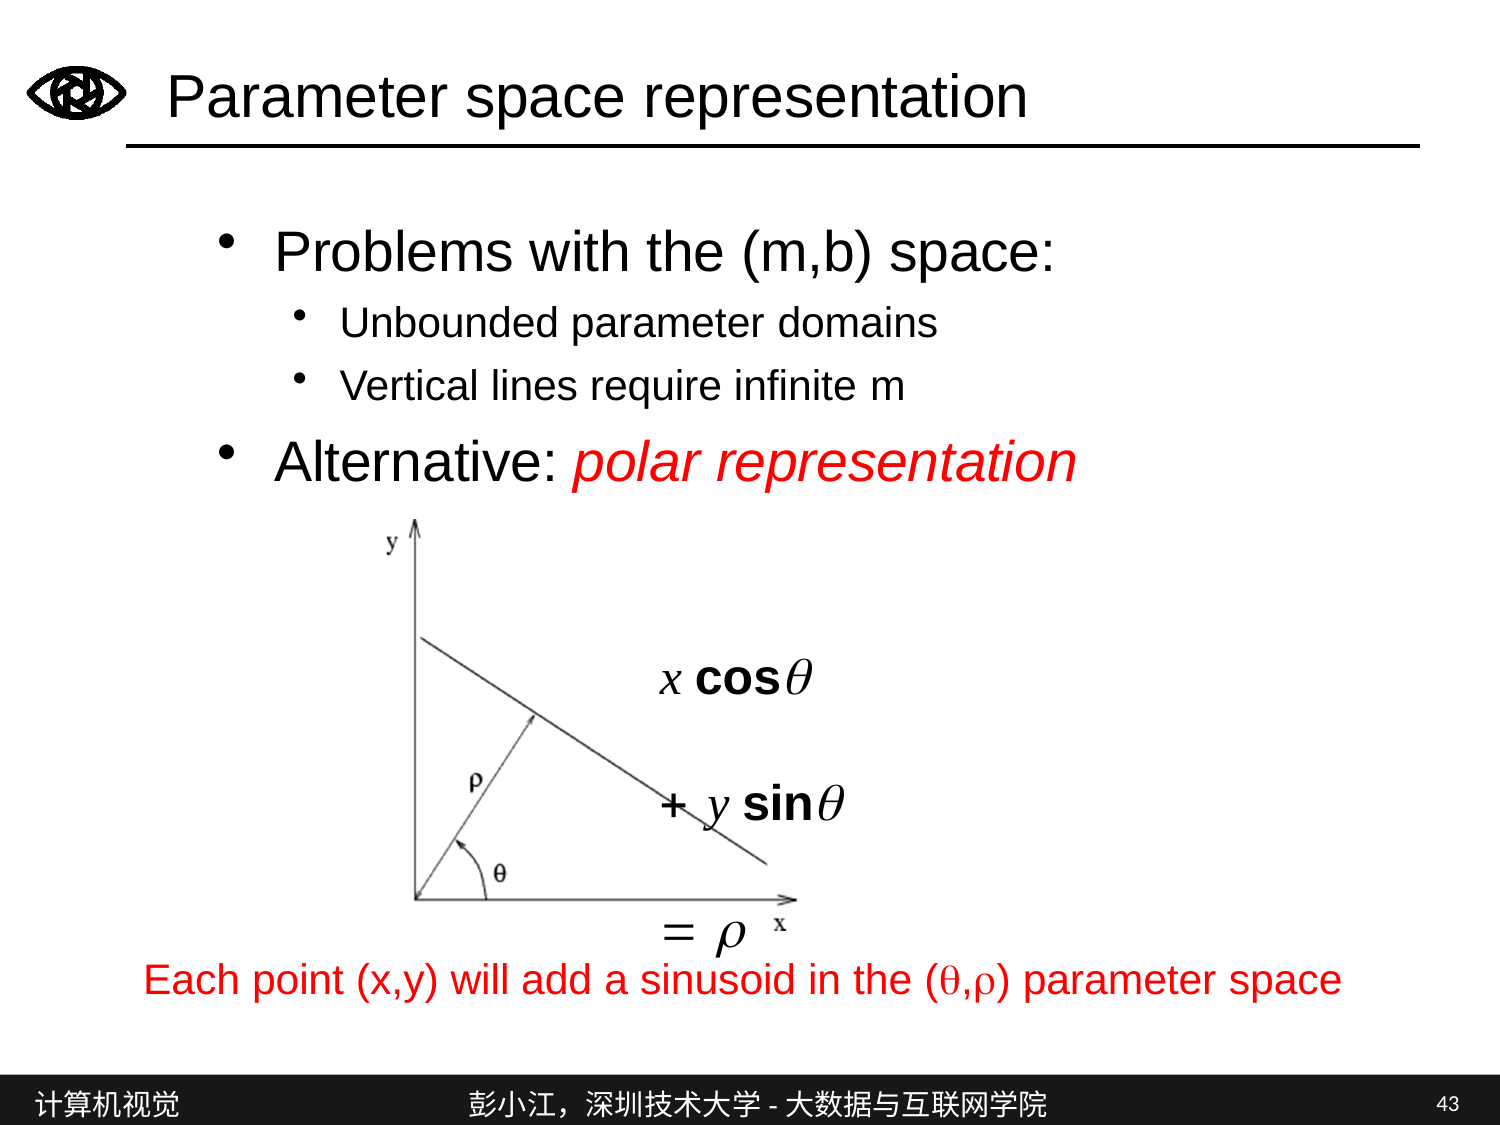

# Parameter space representation
Problems with the (m,b) space:
Unbounded parameter domains
Vertical lines require infinite m
Alternative: polar representation

x cosθ	+ y sinθ	= ρ

Each point (x,y) will add a sinusoid in the (θ,ρ) parameter space